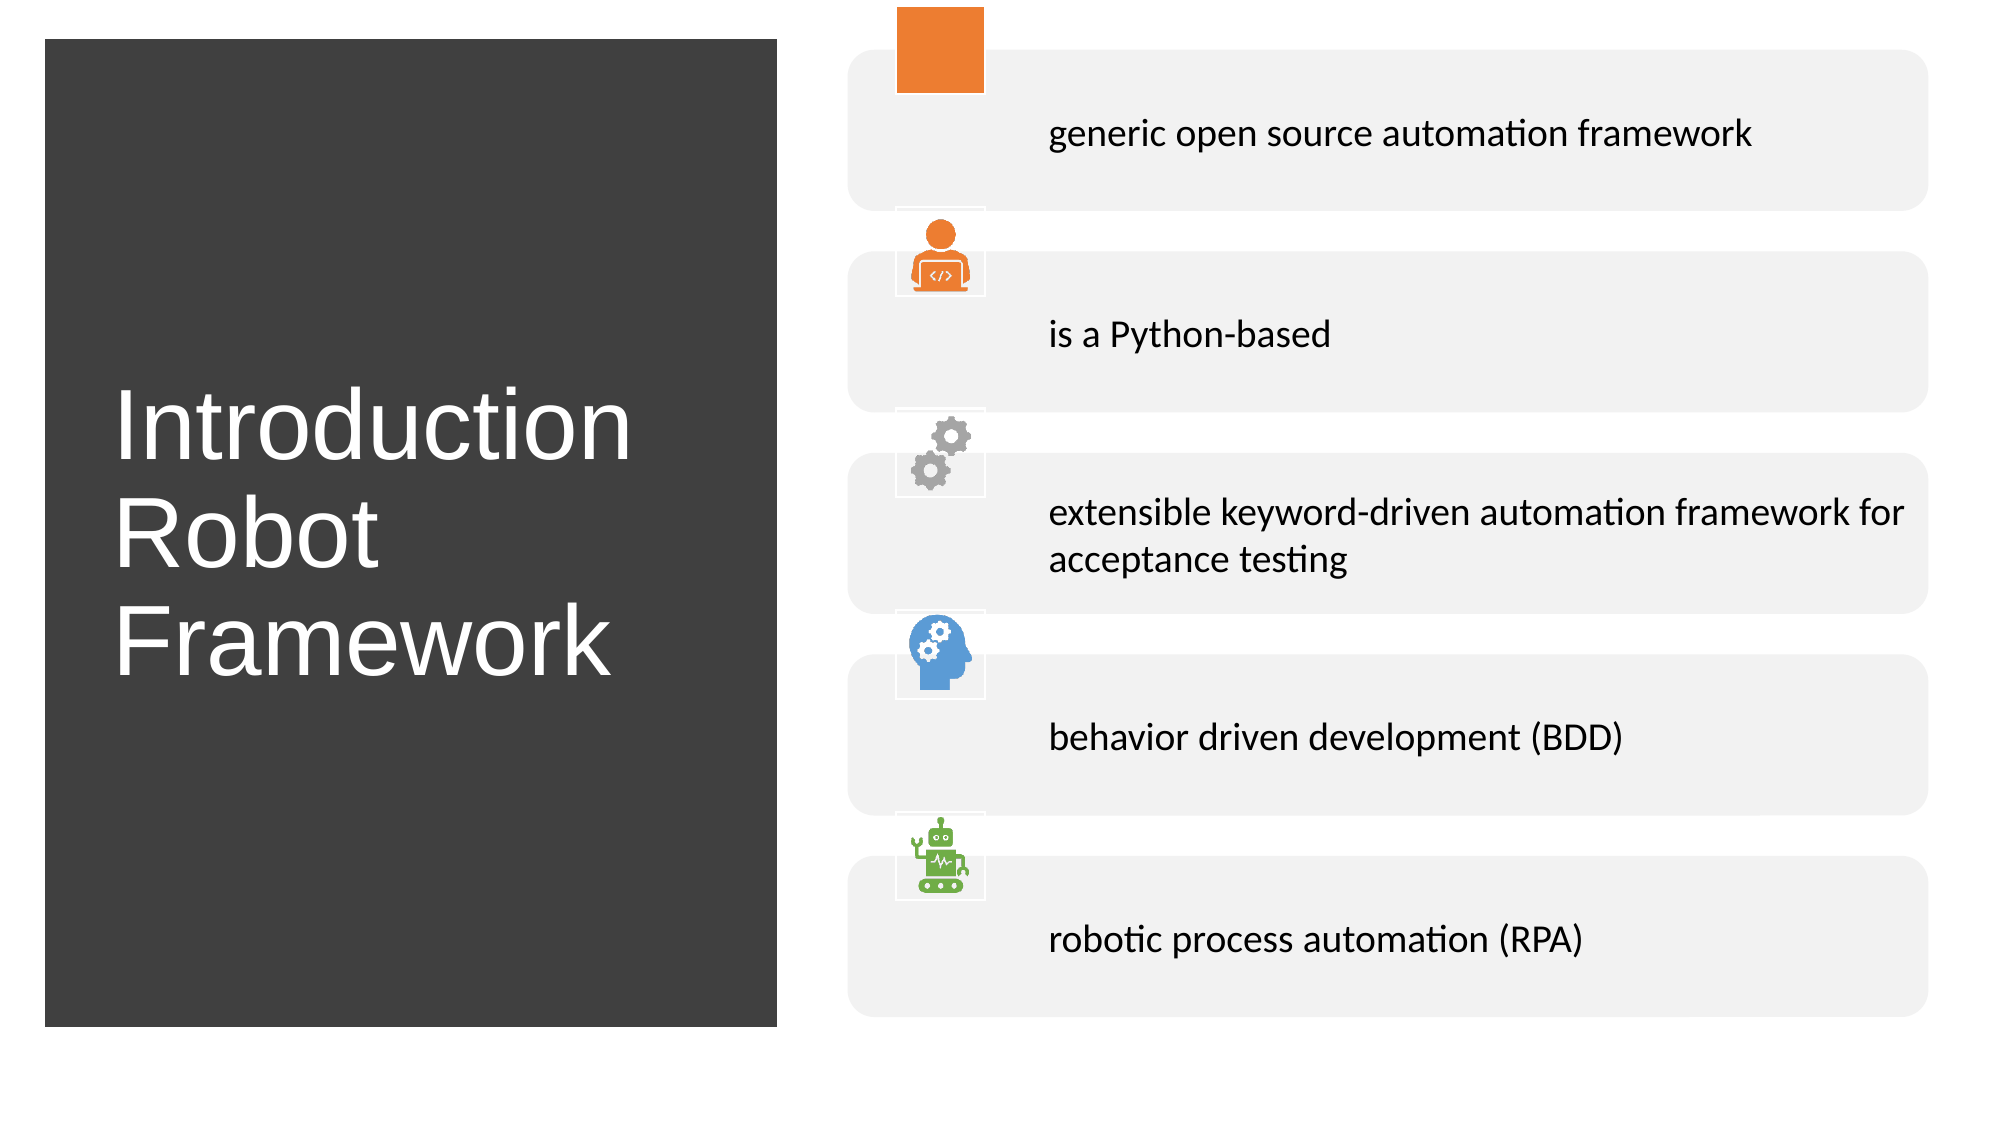

is a Python-based
extensible keyword-driven automation framework for acceptance testing
behavior driven development (BDD)
robotic process automation (RPA)
generic open source automation framework
# Introduction Robot Framework